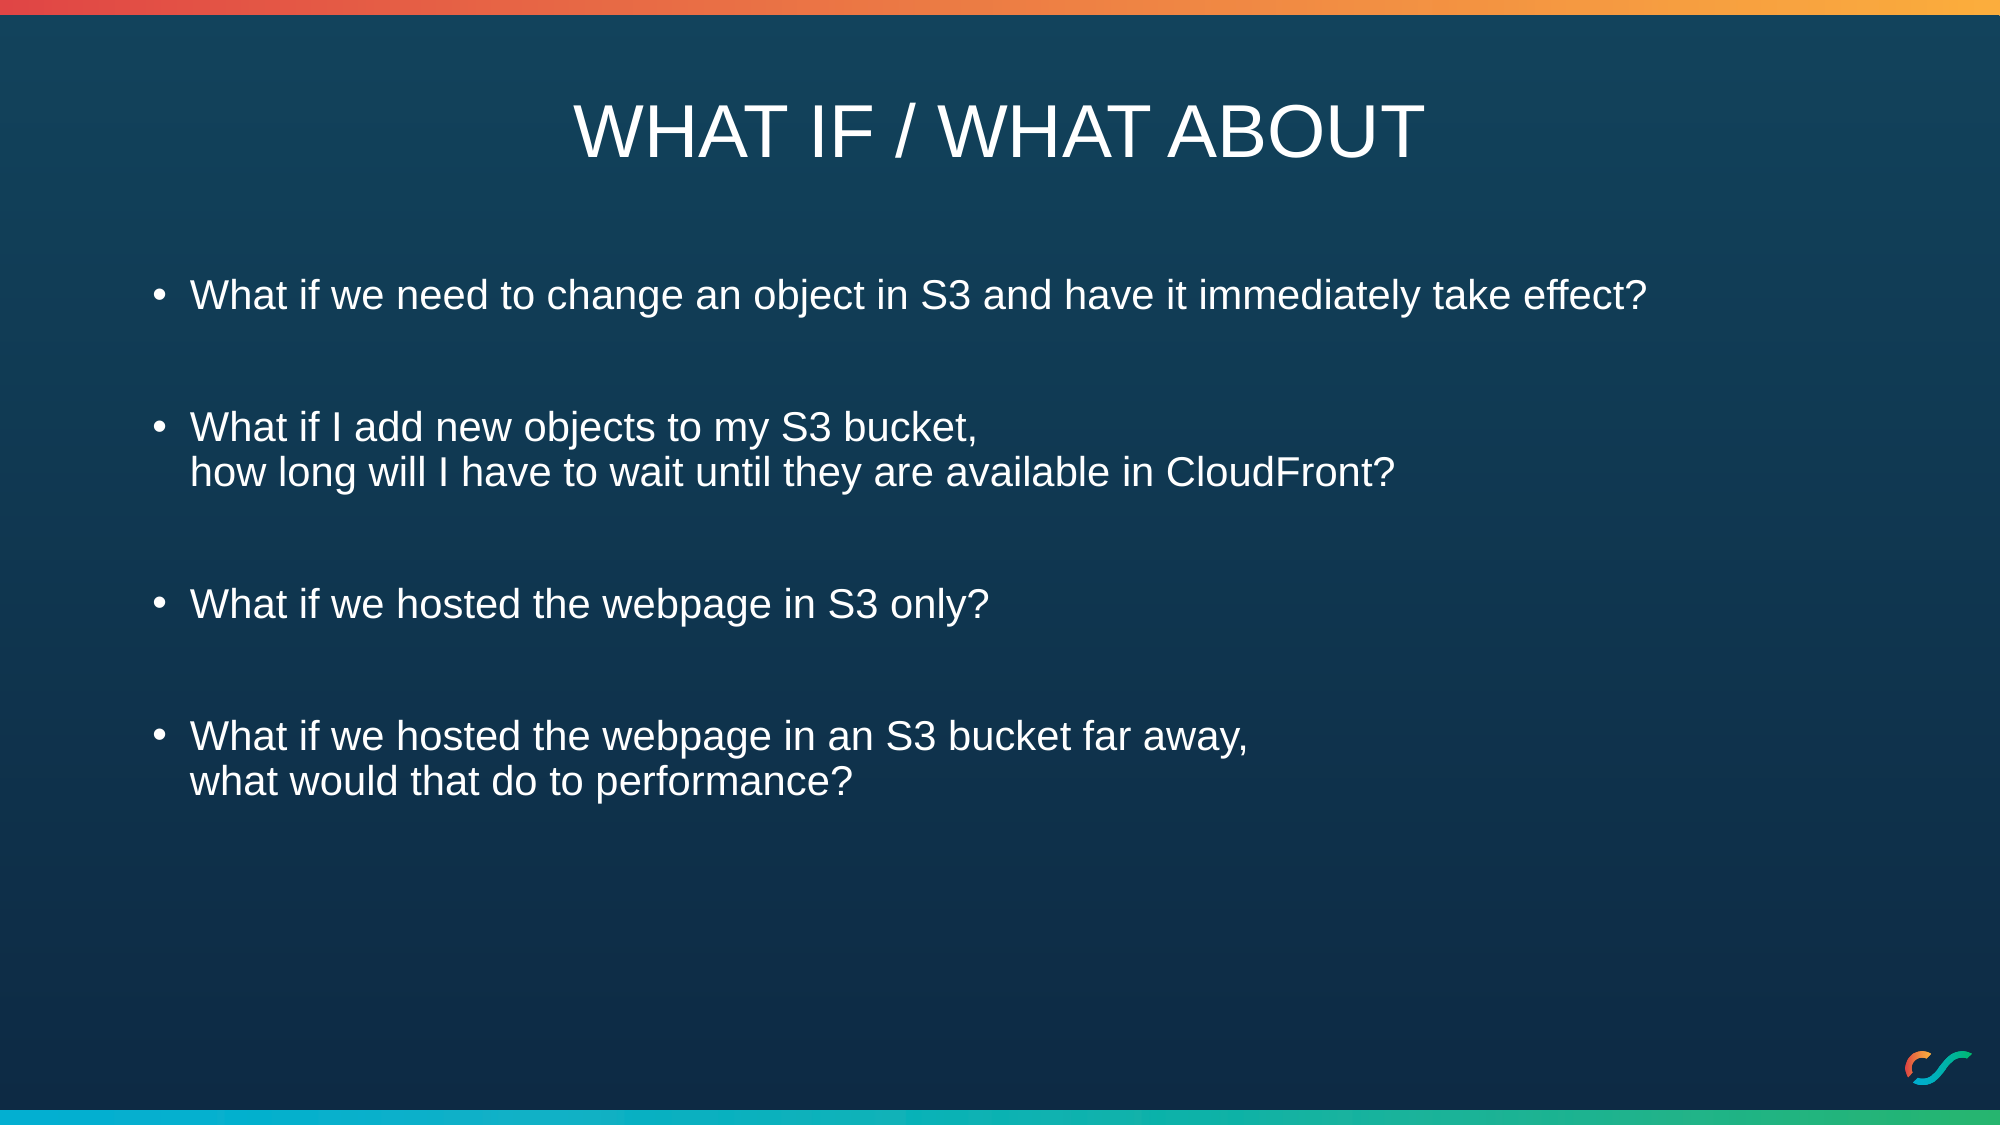

# What If / What About
What if we need to change an object in S3 and have it immediately take effect?

What if I add new objects to my S3 bucket,
how long will I have to wait until they are available in CloudFront?

What if we hosted the webpage in S3 only?

What if we hosted the webpage in an S3 bucket far away,
what would that do to performance?